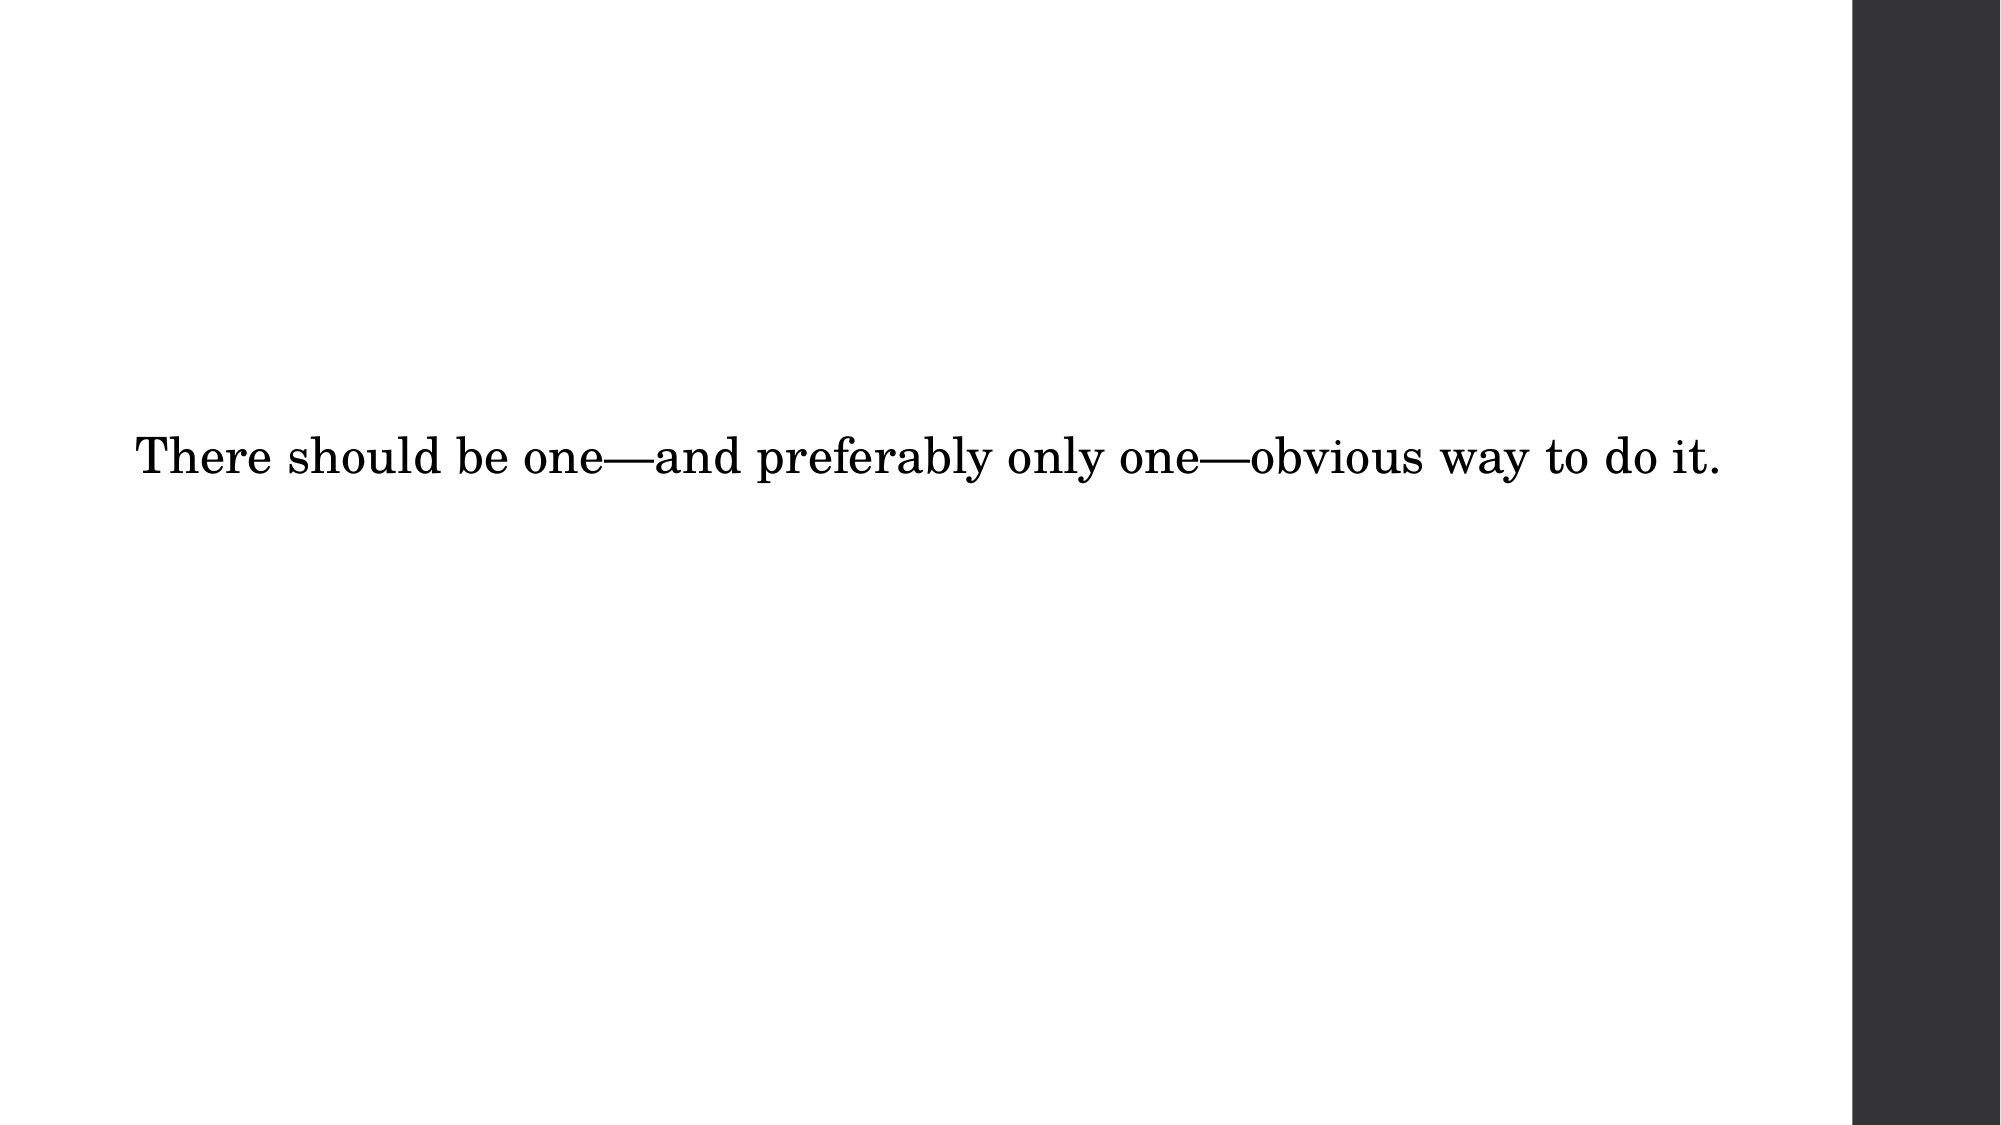

There should be one—and preferably only one—obvious way to do it.